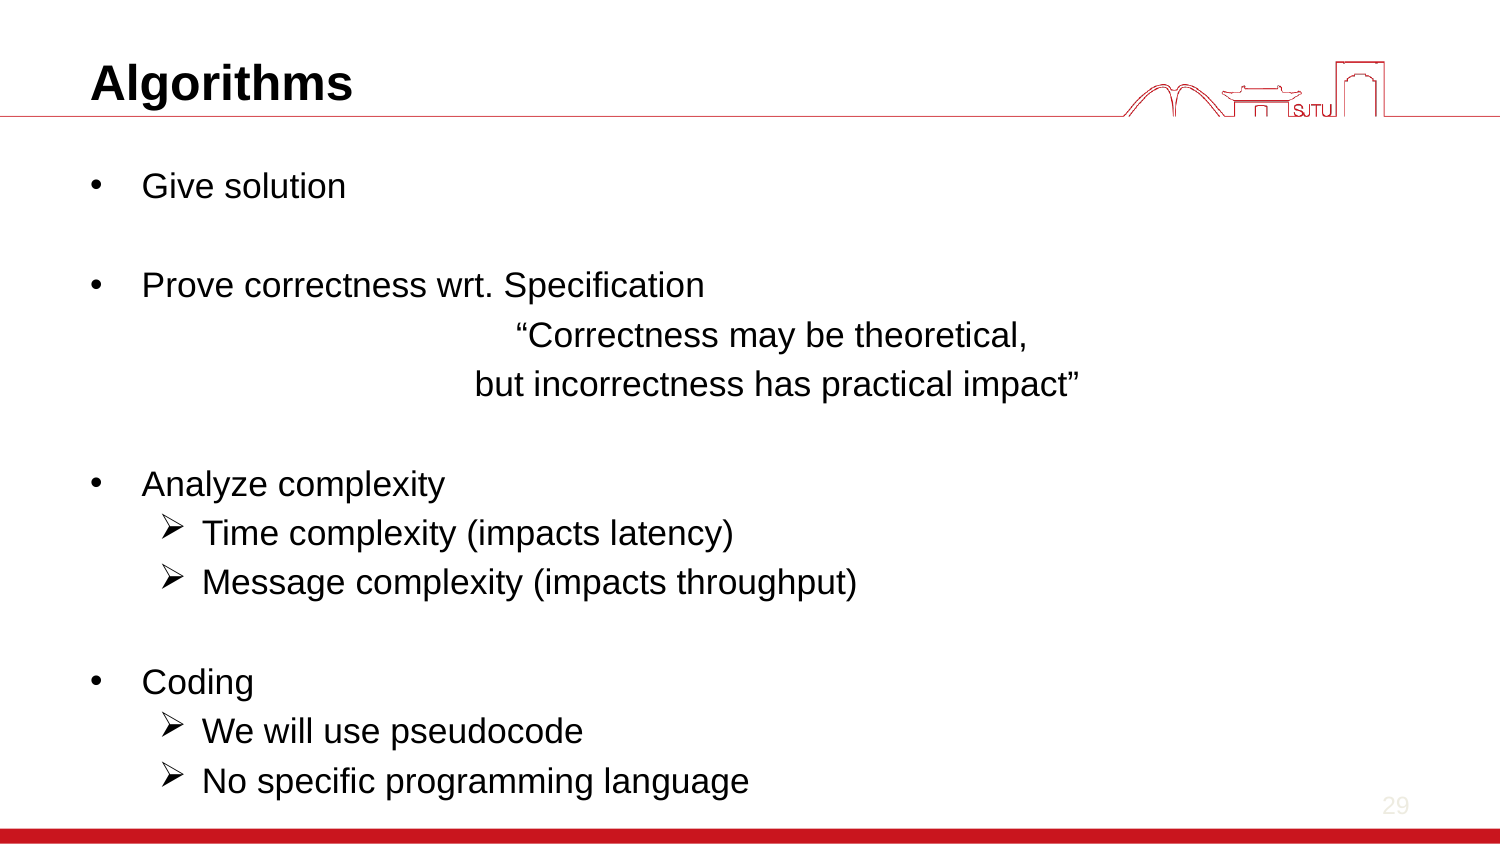

29
# Algorithms
Give solution

Prove correctness wrt. Specification
“Correctness may be theoretical,
but incorrectness has practical impact”

Analyze complexity
Time complexity (impacts latency)
Message complexity (impacts throughput)

Coding
We will use pseudocode
No specific programming language